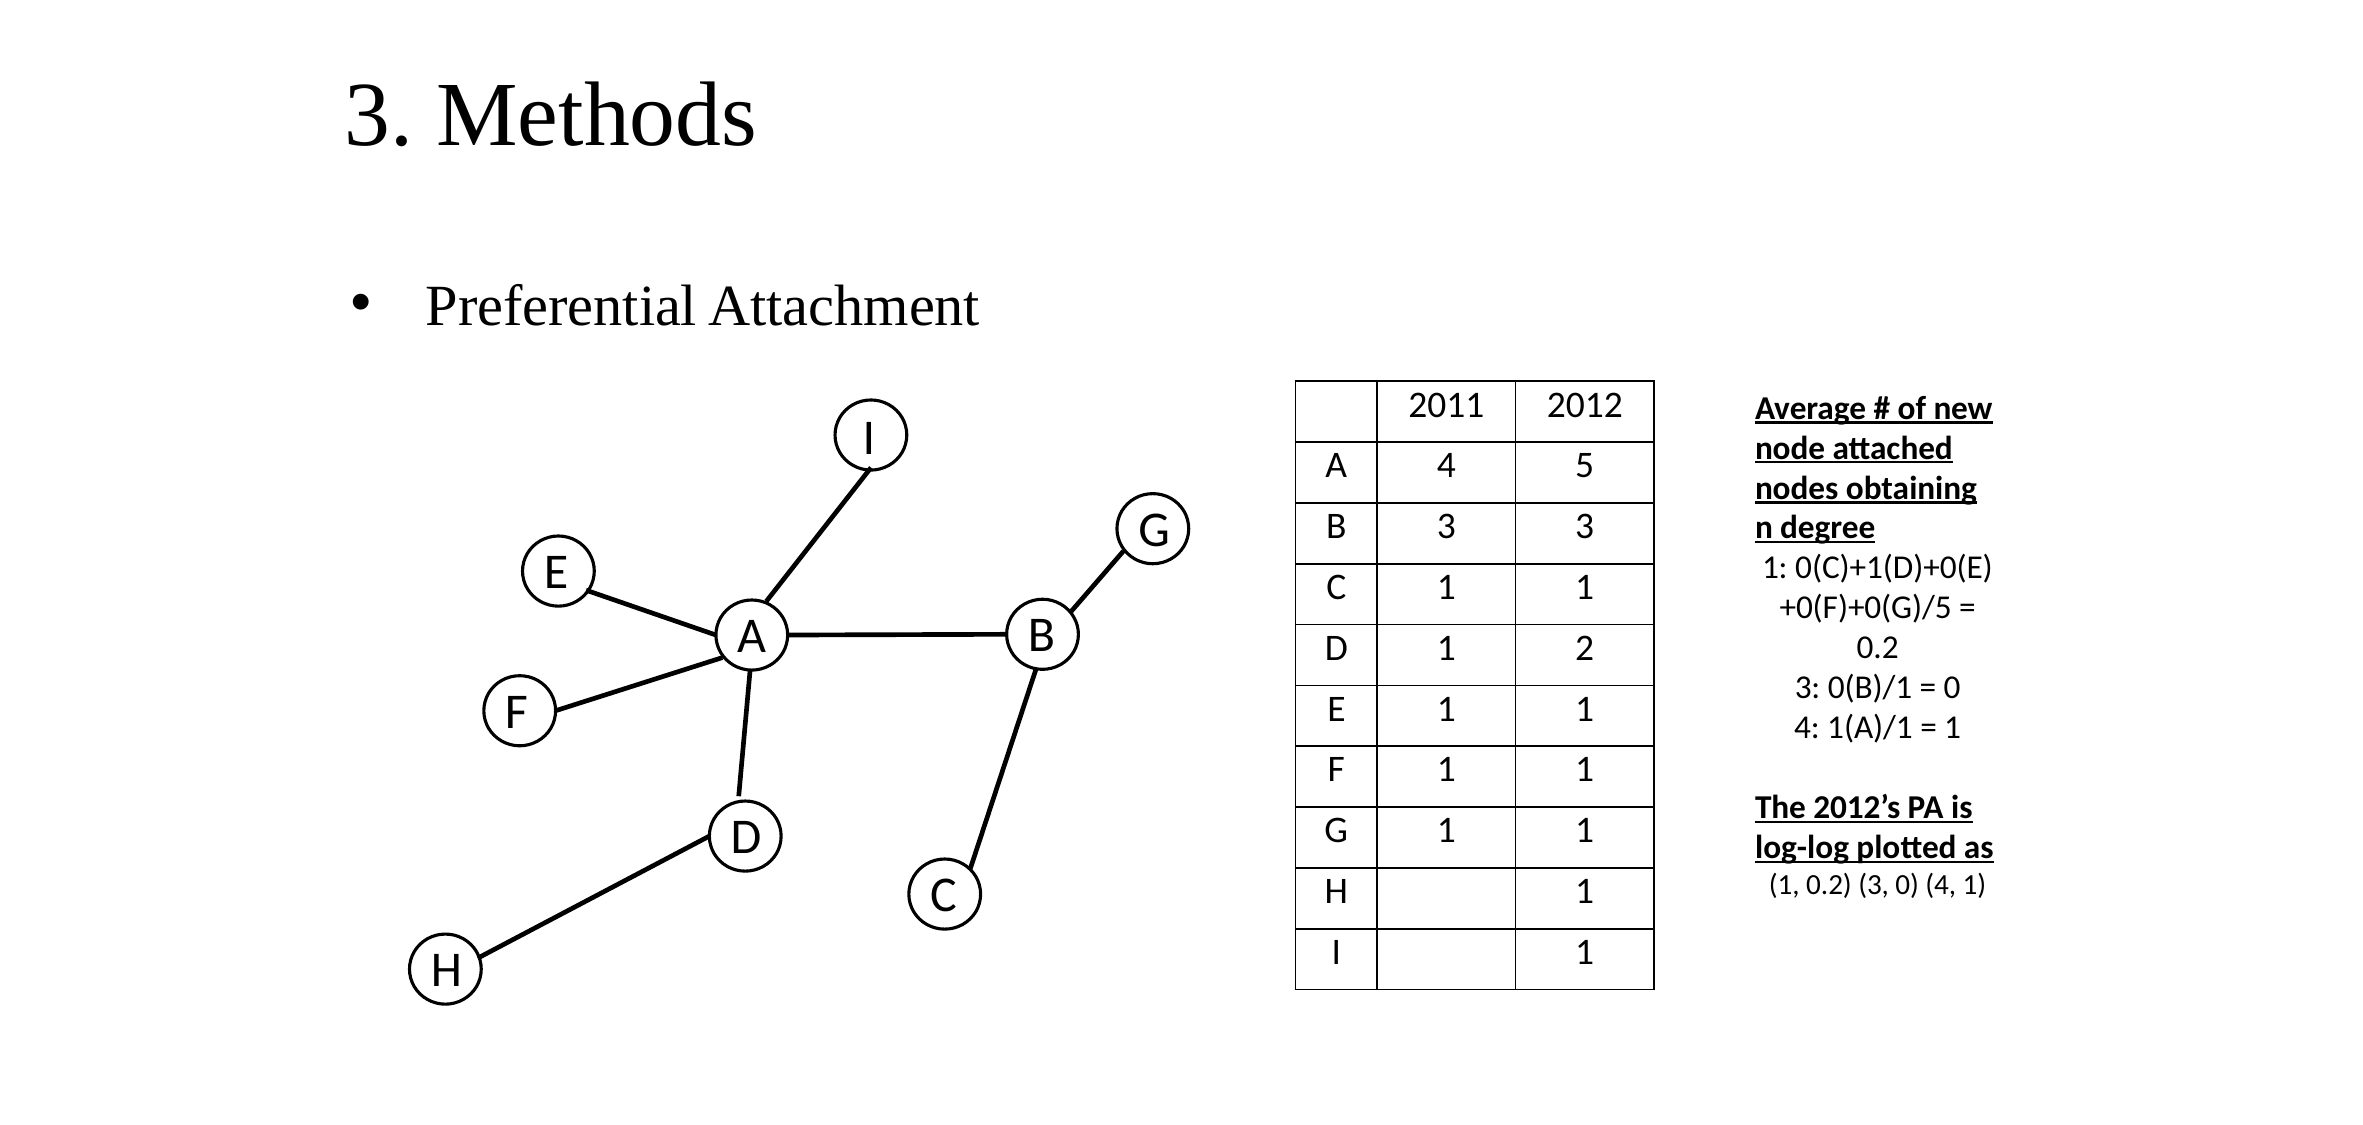

Preferential Attachment

3. Methods
Average # of new node attached nodes obtaining n degree
1: 0(C)+1(D)+0(E) +0(F)+0(G)/5 = 0.2
3: 0(B)/1 = 0
4: 1(A)/1 = 1

The 2012’s PA is log-log plotted as
(1, 0.2) (3, 0) (4, 1)

|  | 2011 | 2012 |
| --- | --- | --- |
| A | 4 | 5 |
| B | 3 | 3 |
| C | 1 | 1 |
| D | 1 | 2 |
| E | 1 | 1 |
| F | 1 | 1 |
| G | 1 | 1 |
| H |  | 1 |
| I |  | 1 |
I

G

E

B
A

F

D

C

H